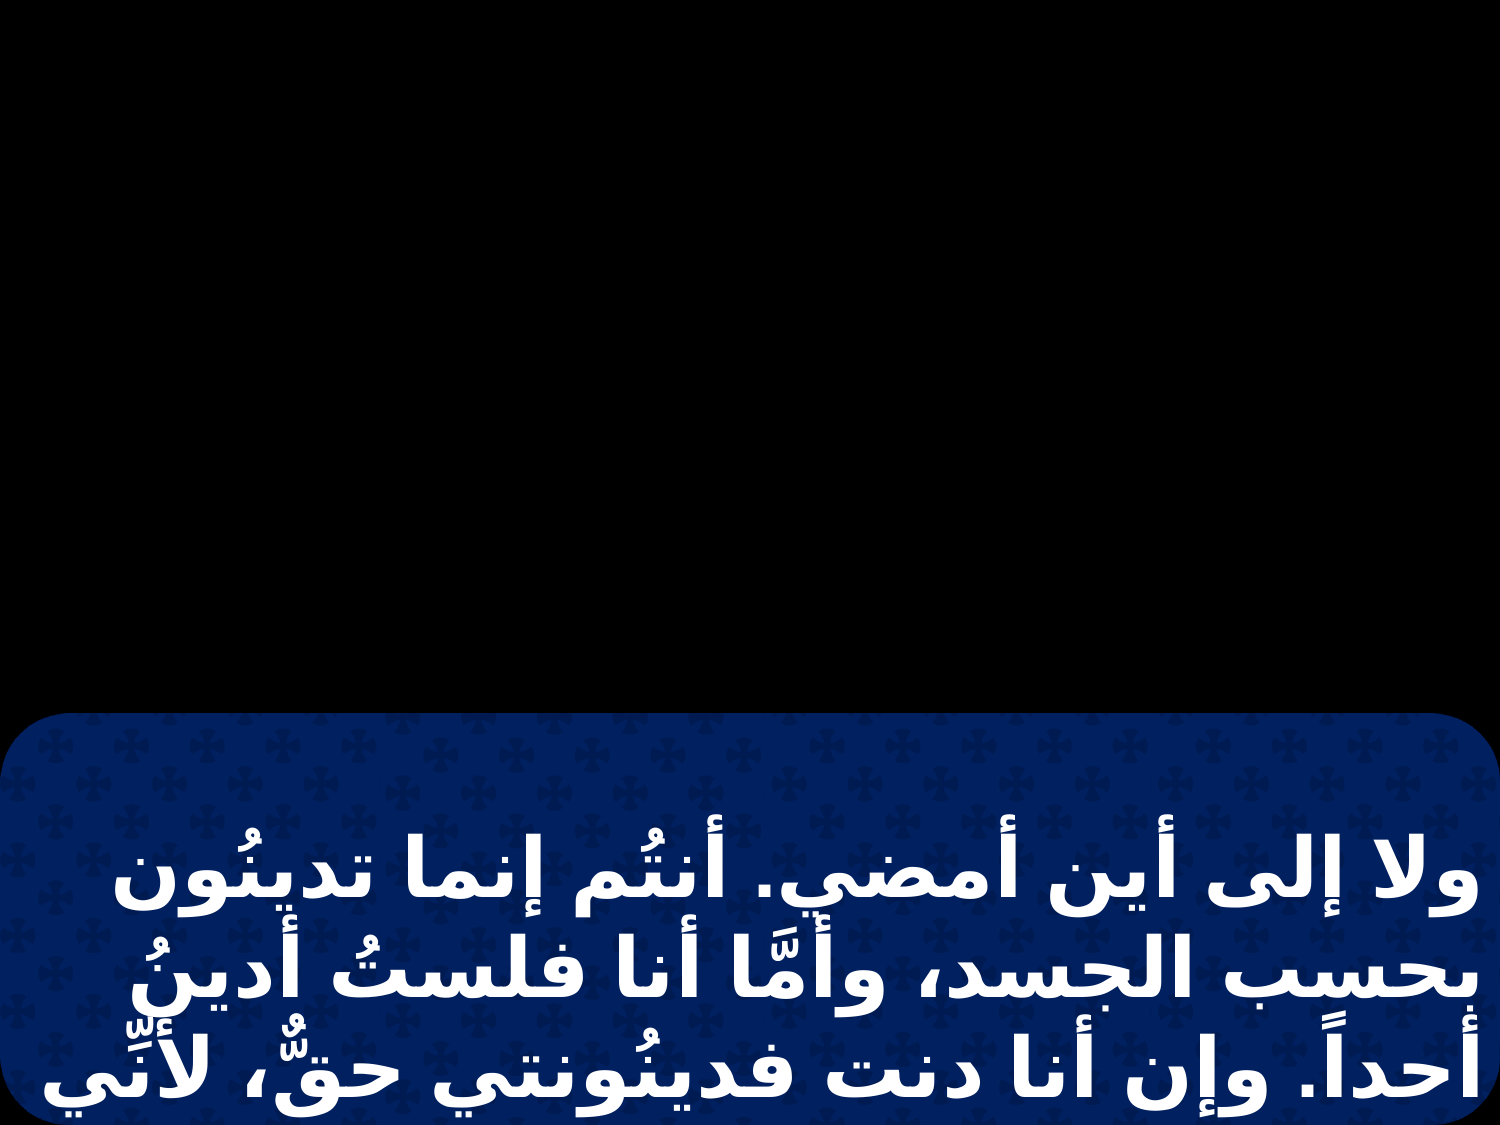

ولا إلى أين أمضي. أنتُم إنما تدينُون بحسب الجسد، وأمَّا أنا فلستُ أدينُ أحداً. وإن أنا دنت فدينُونتي حقٌّ، لأنِّي لستُ وحدي، بل